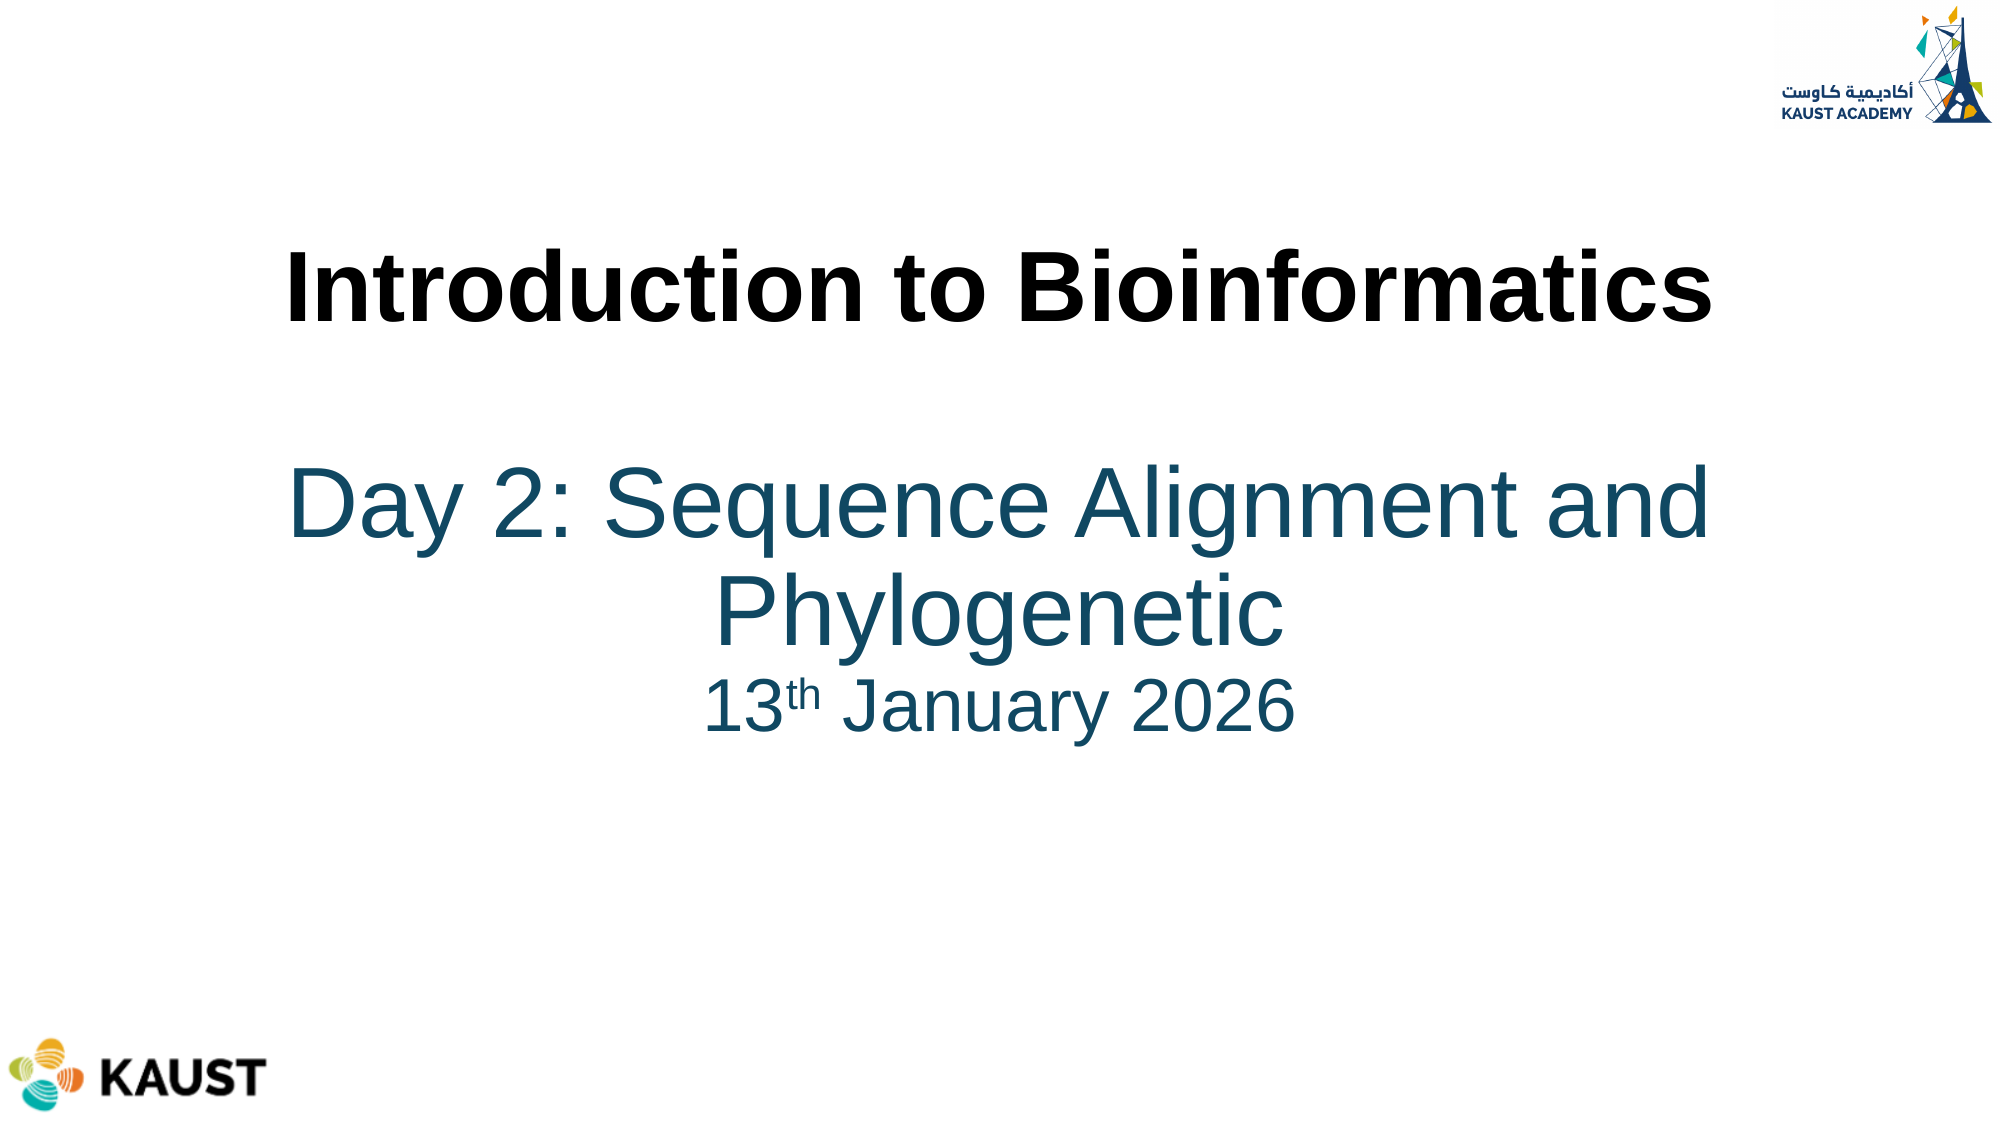

# Introduction to Bioinformatics Day 2: Sequence Alignment and Phylogenetic 13th January 2026